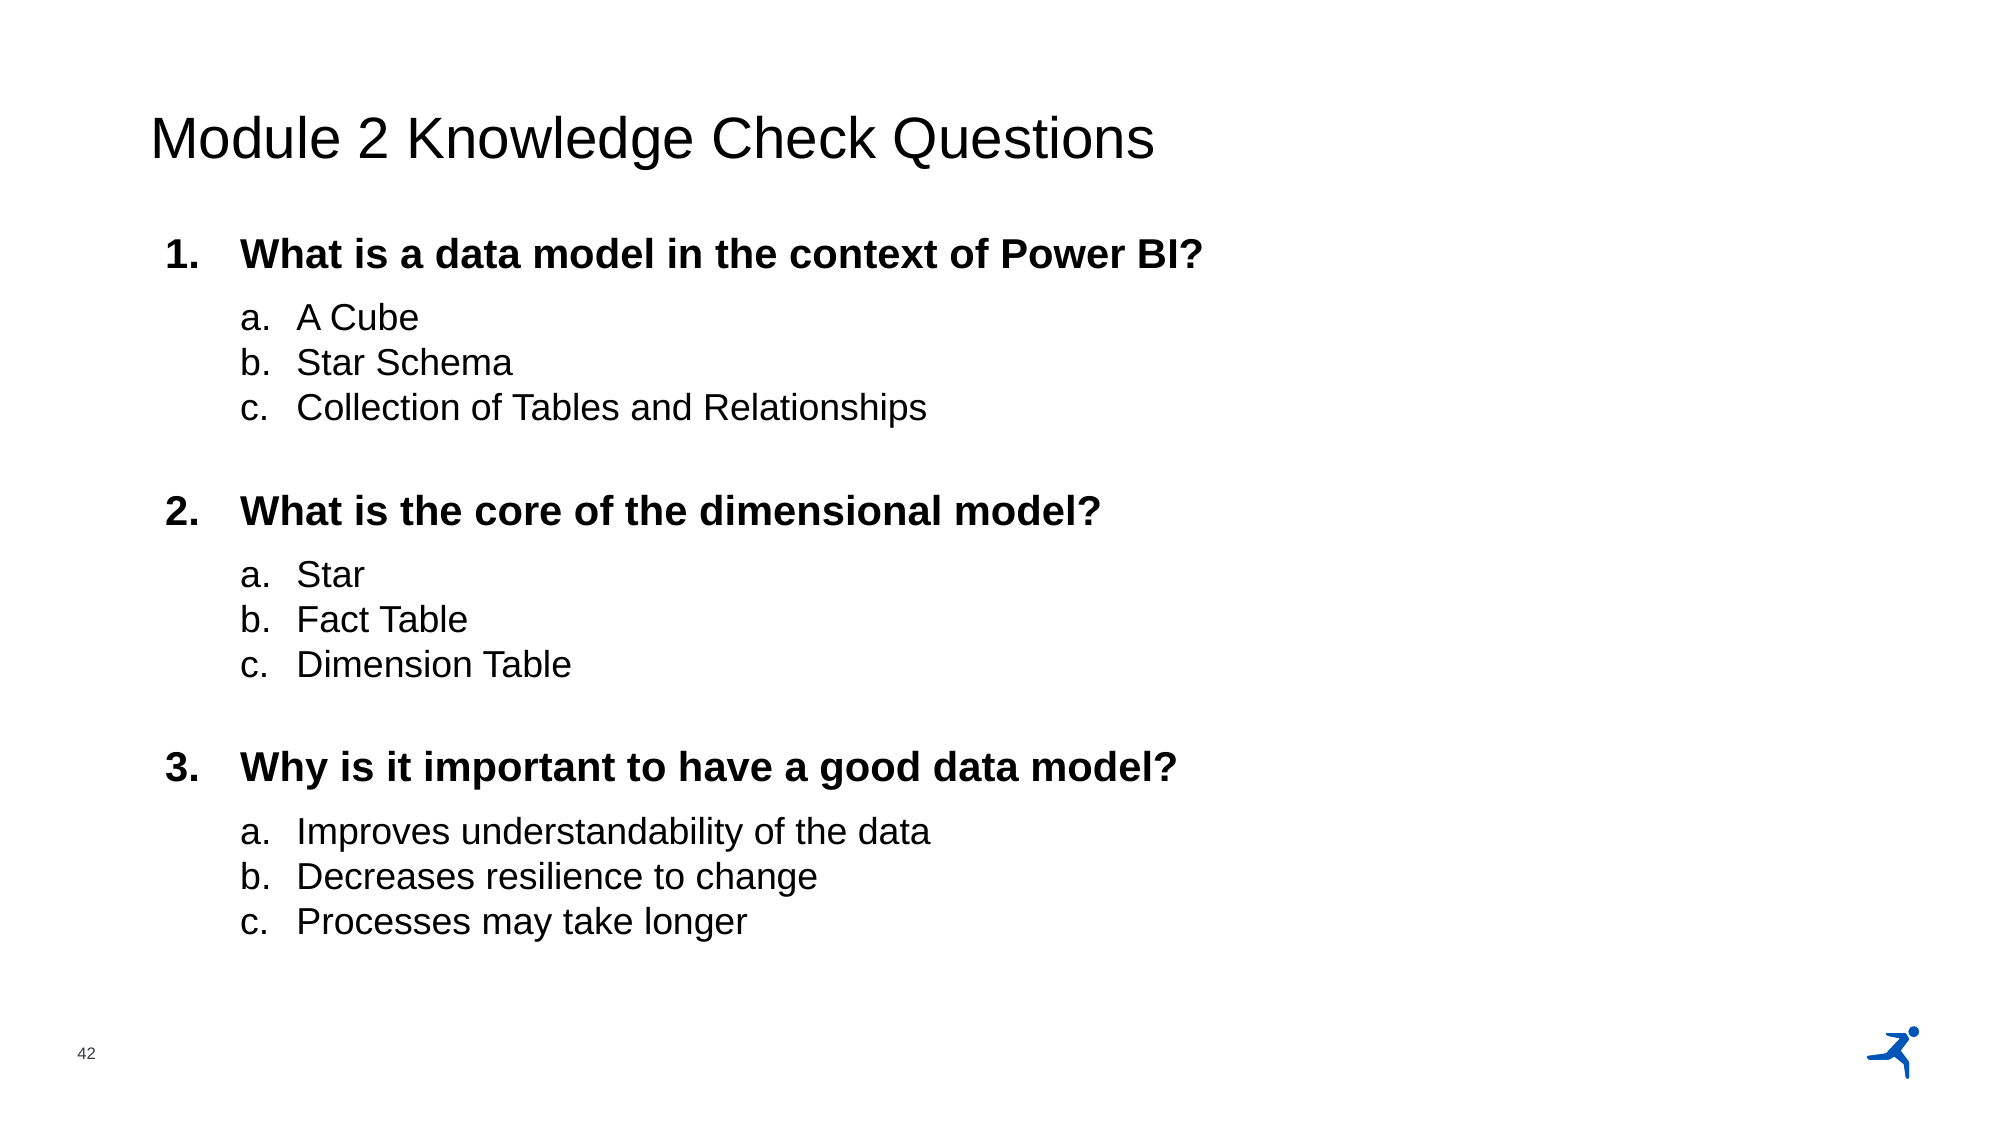

# Module 2 Knowledge Check Questions
What is a data model in the context of Power BI?
A Cube
Star Schema
Collection of Tables and Relationships

What is the core of the dimensional model?
Star
Fact Table
Dimension Table

Why is it important to have a good data model?
Improves understandability of the data
Decreases resilience to change
Processes may take longer